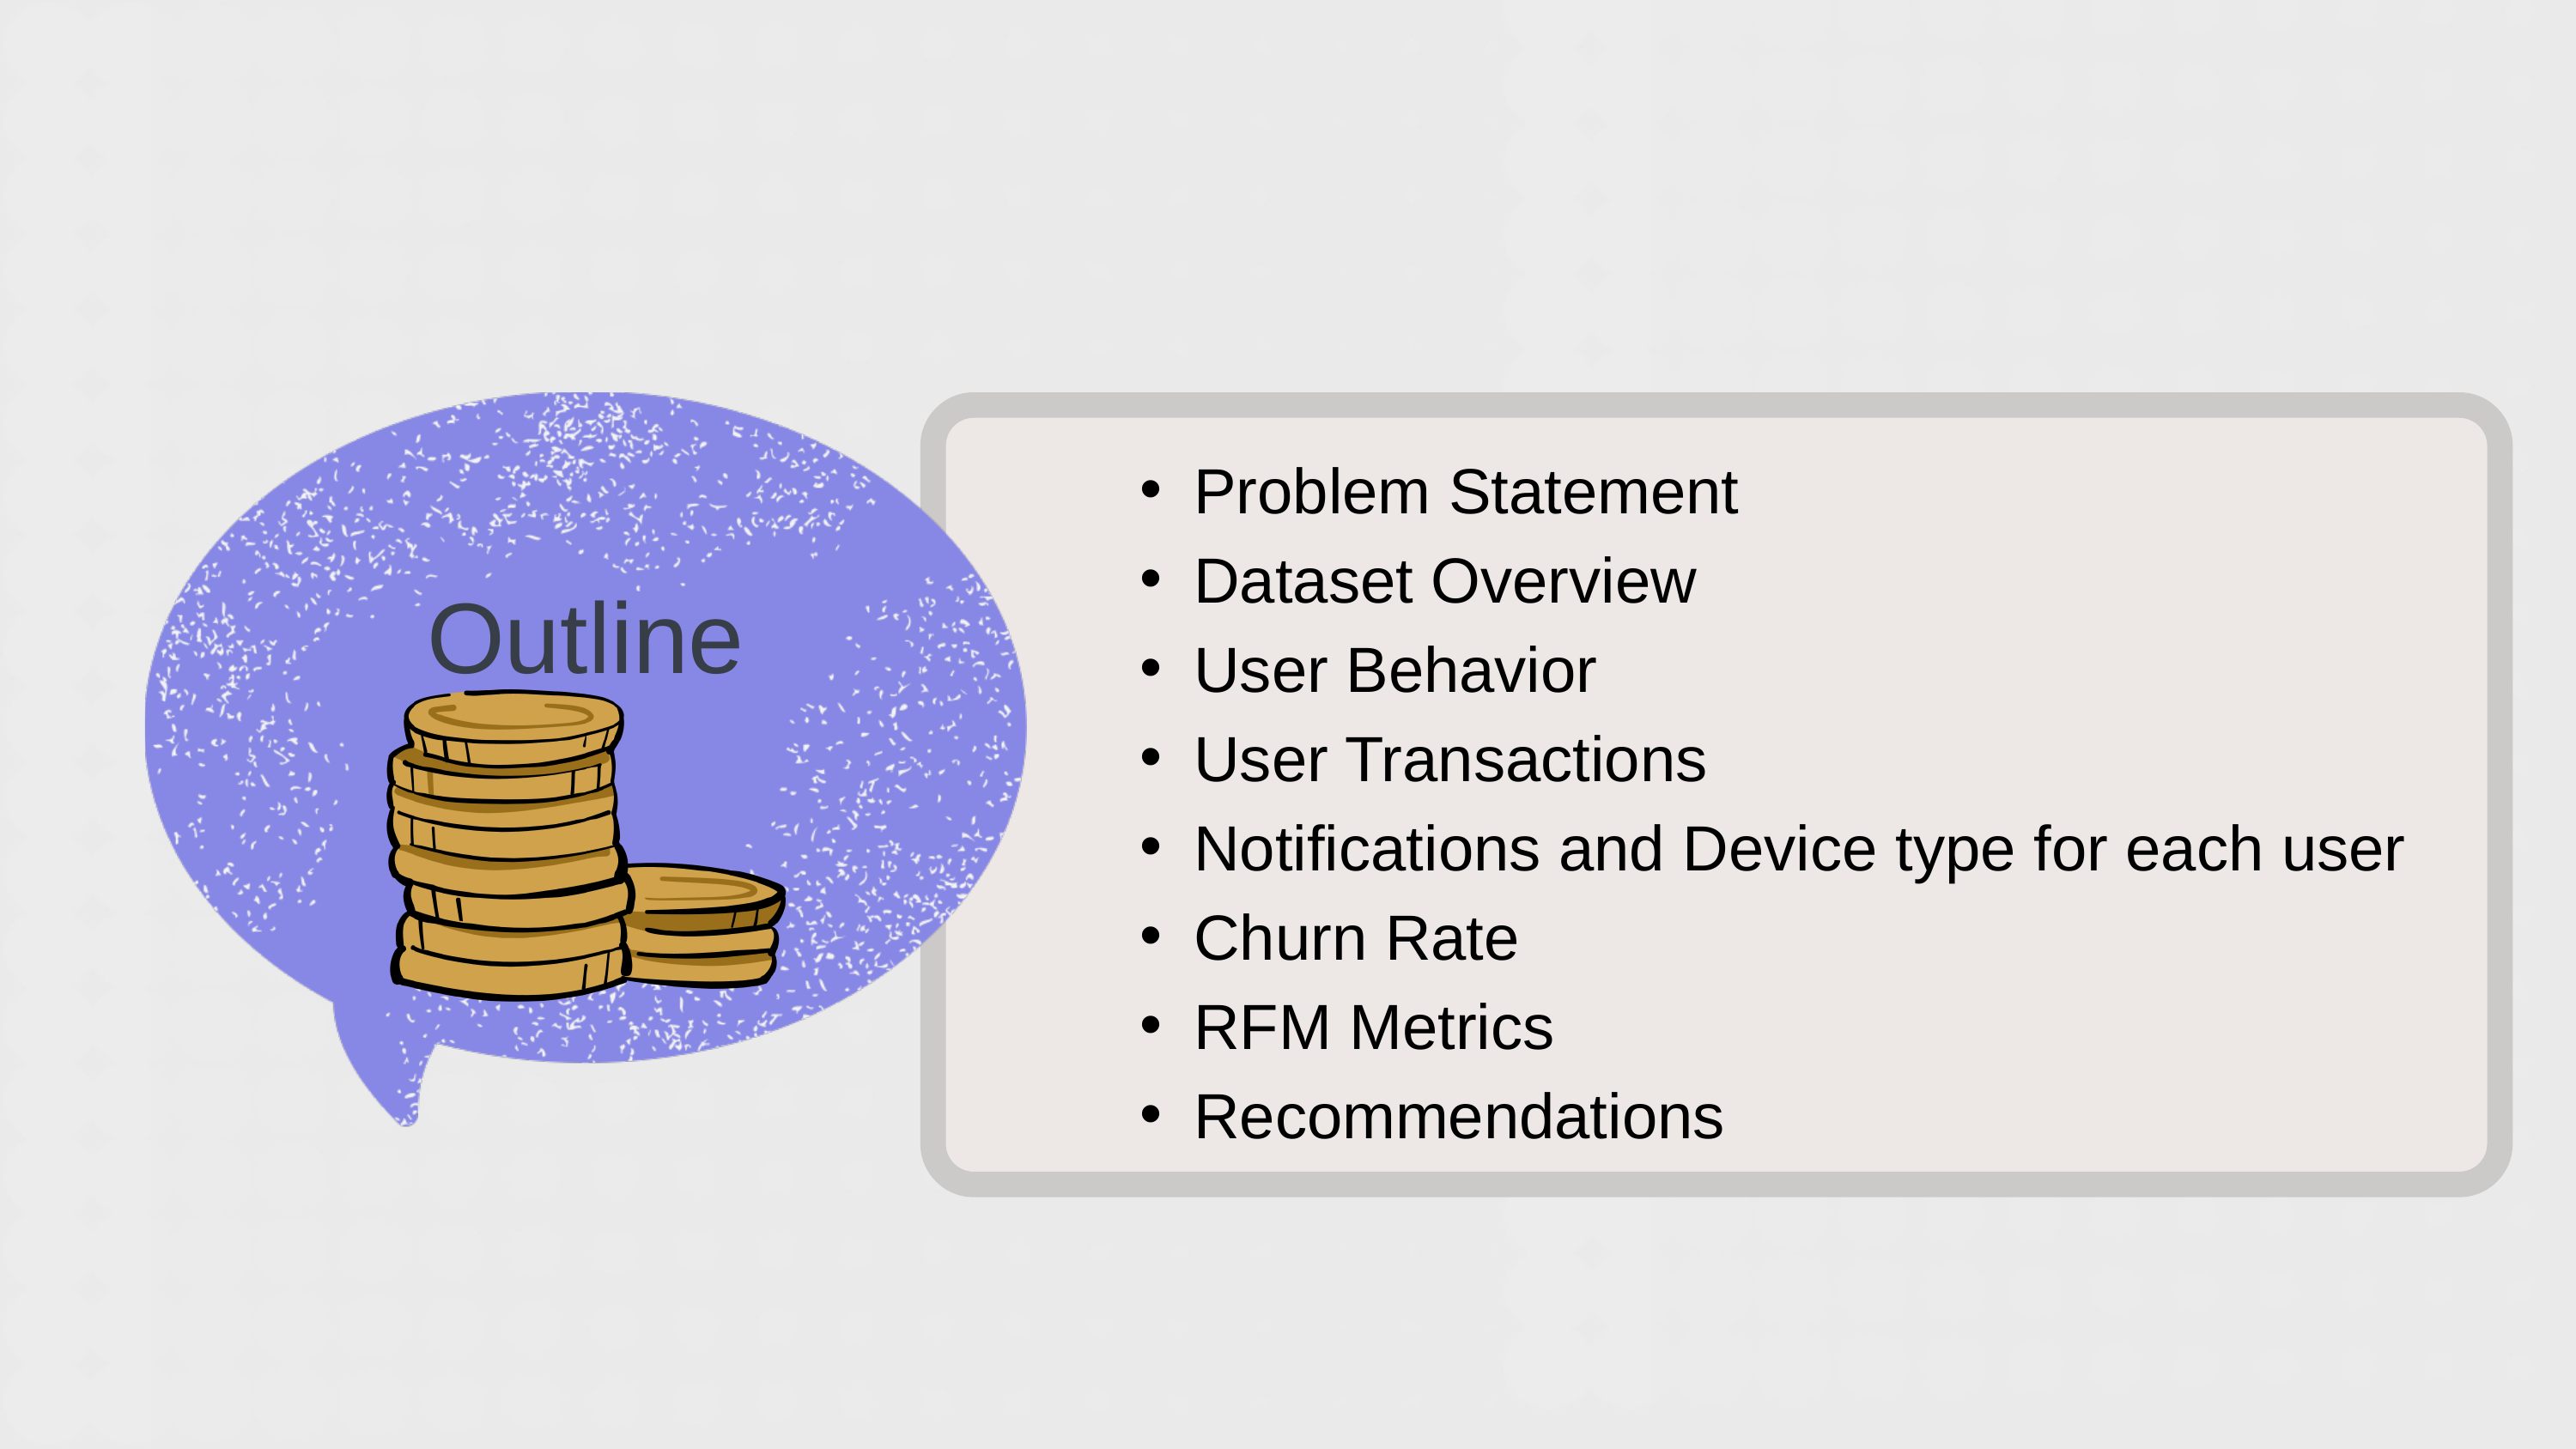

Problem Statement
Dataset Overview
User Behavior
User Transactions
Notifications and Device type for each user
Churn Rate
RFM Metrics
Recommendations
Outline